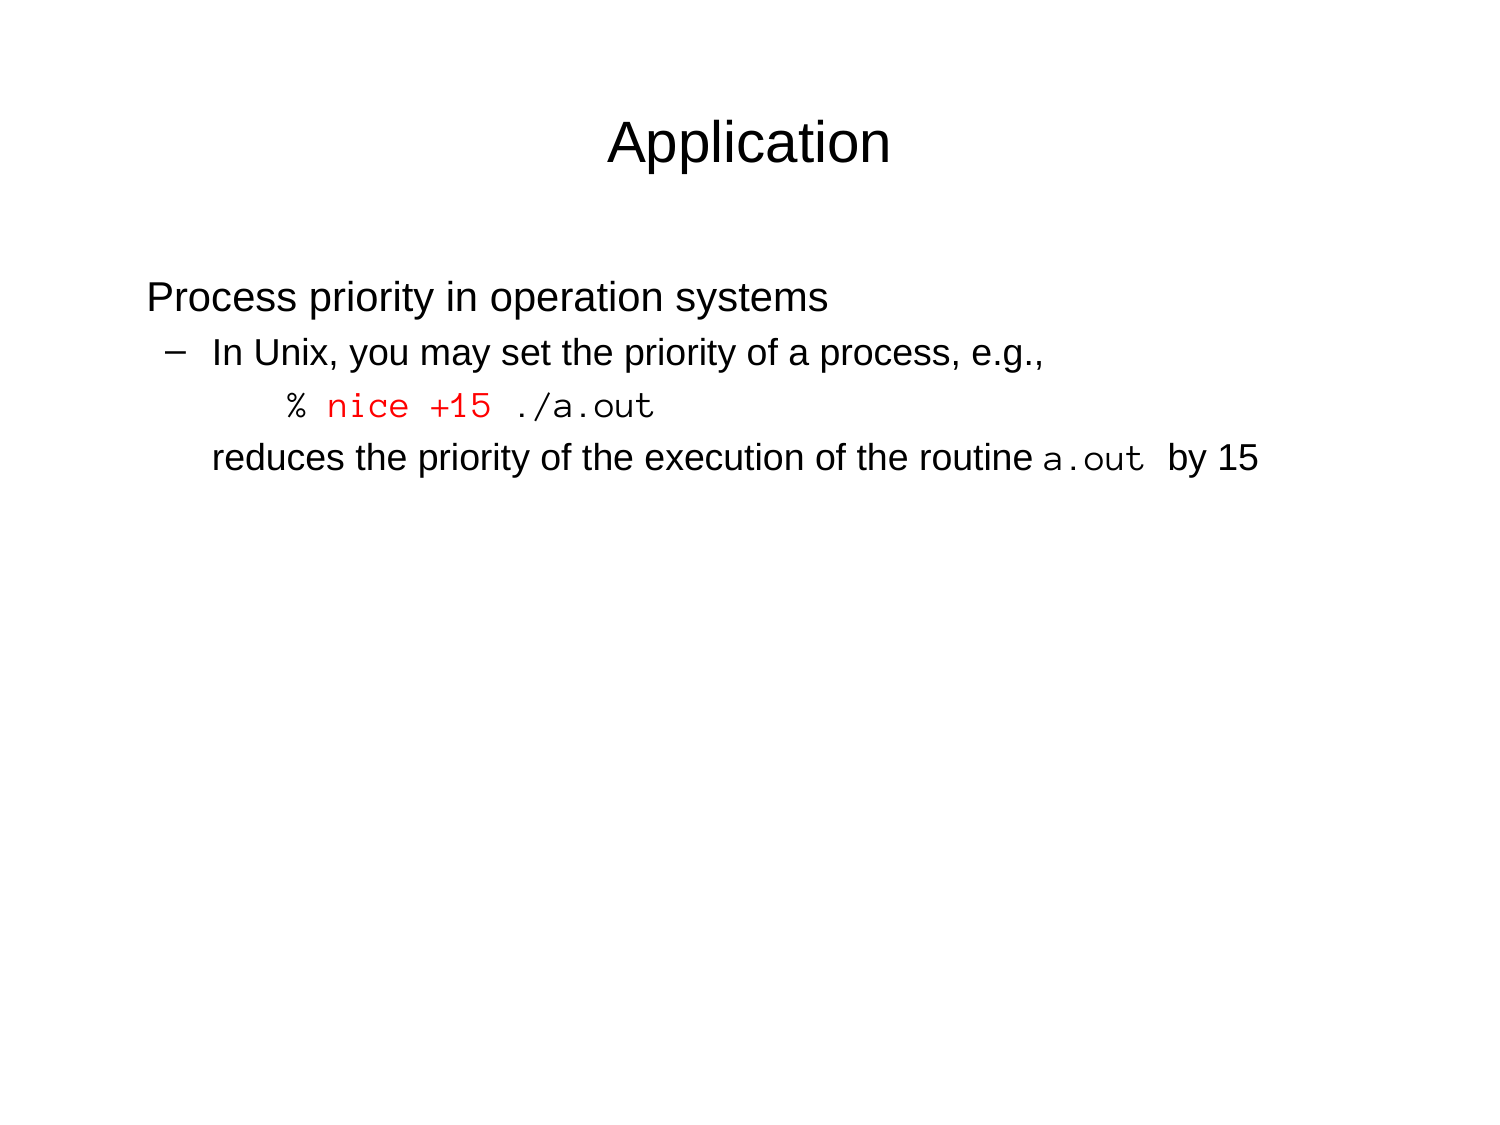

# Application
	Process priority in operation systems
In Unix, you may set the priority of a process, e.g.,
      % nice +15 ./a.out
	reduces the priority of the execution of the routine a.out by 15